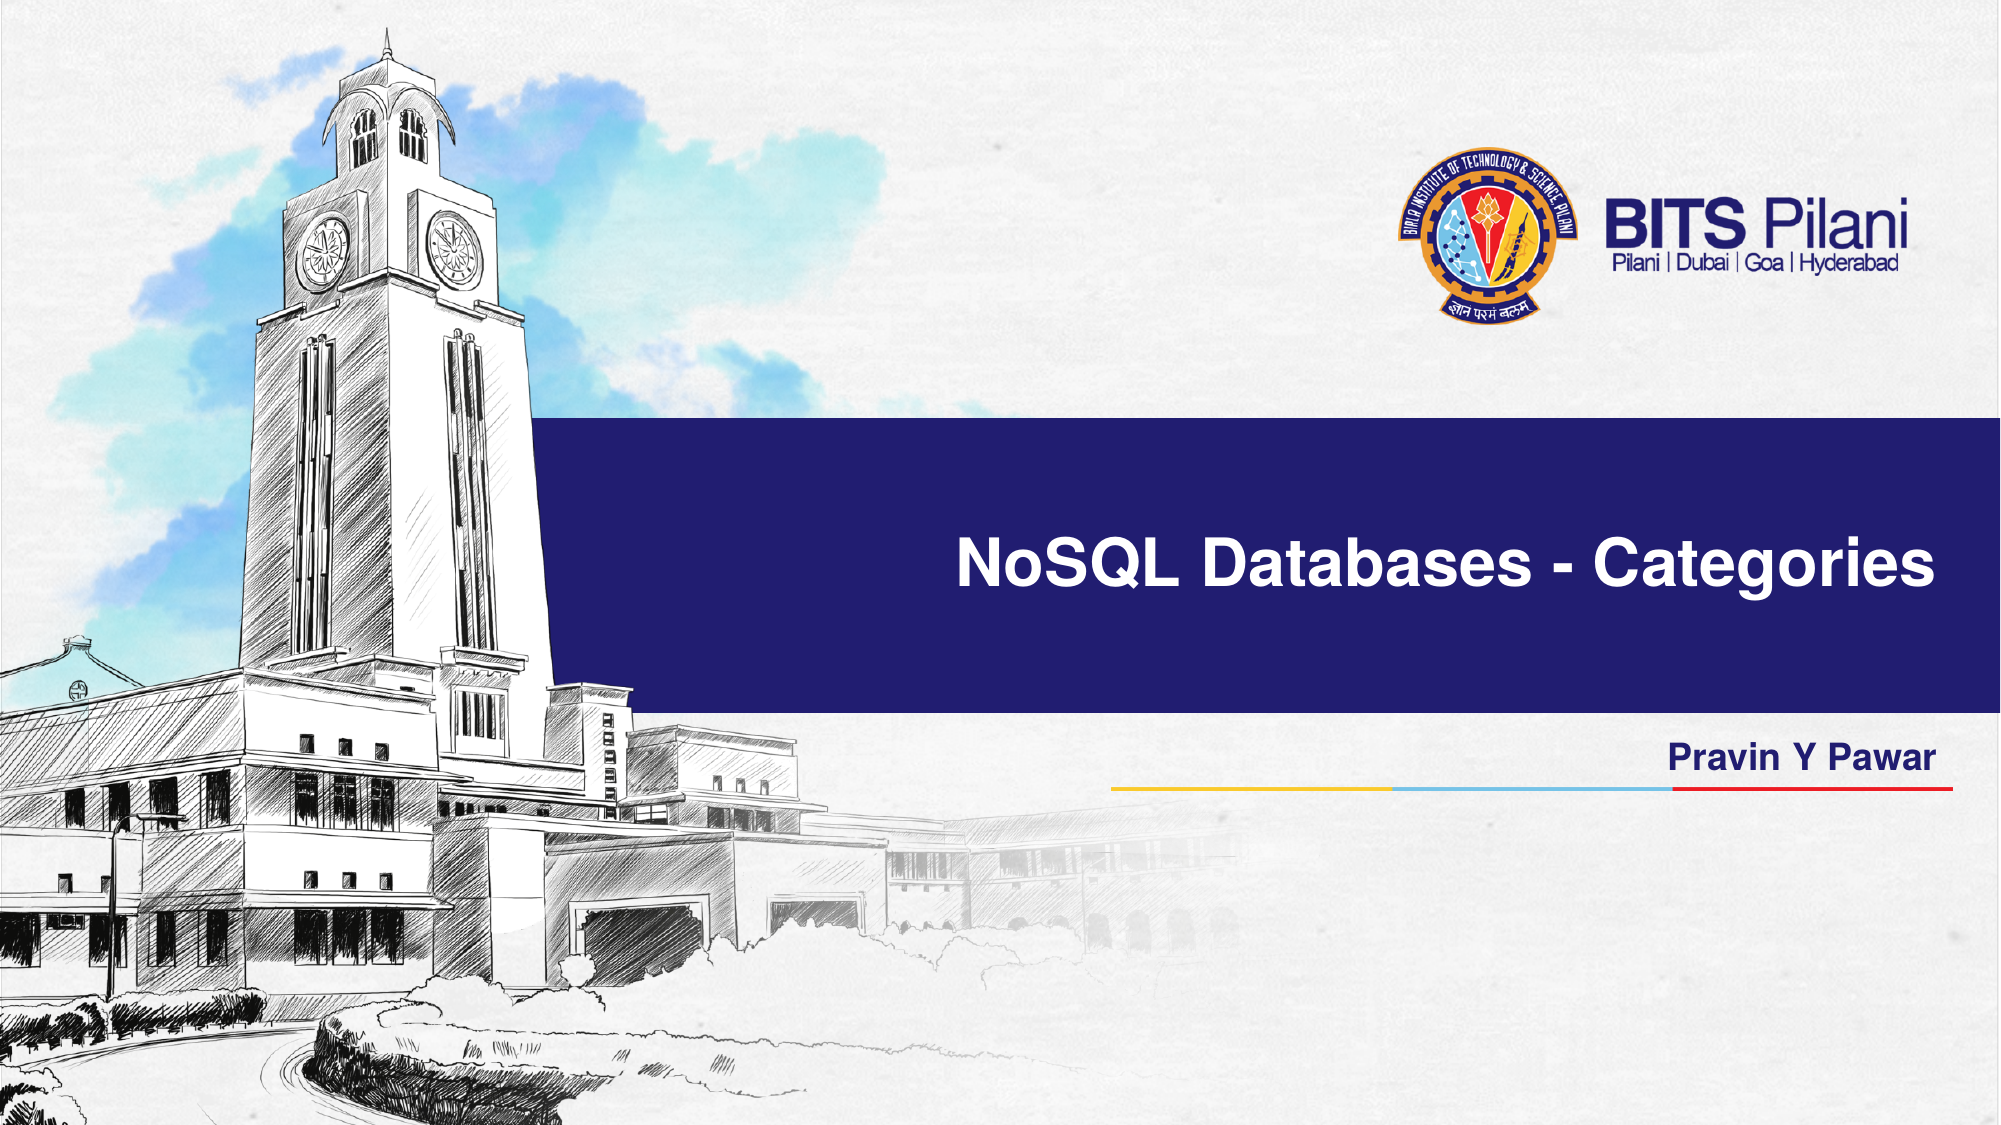

# NoSQL Databases - Categories
Pravin Y Pawar